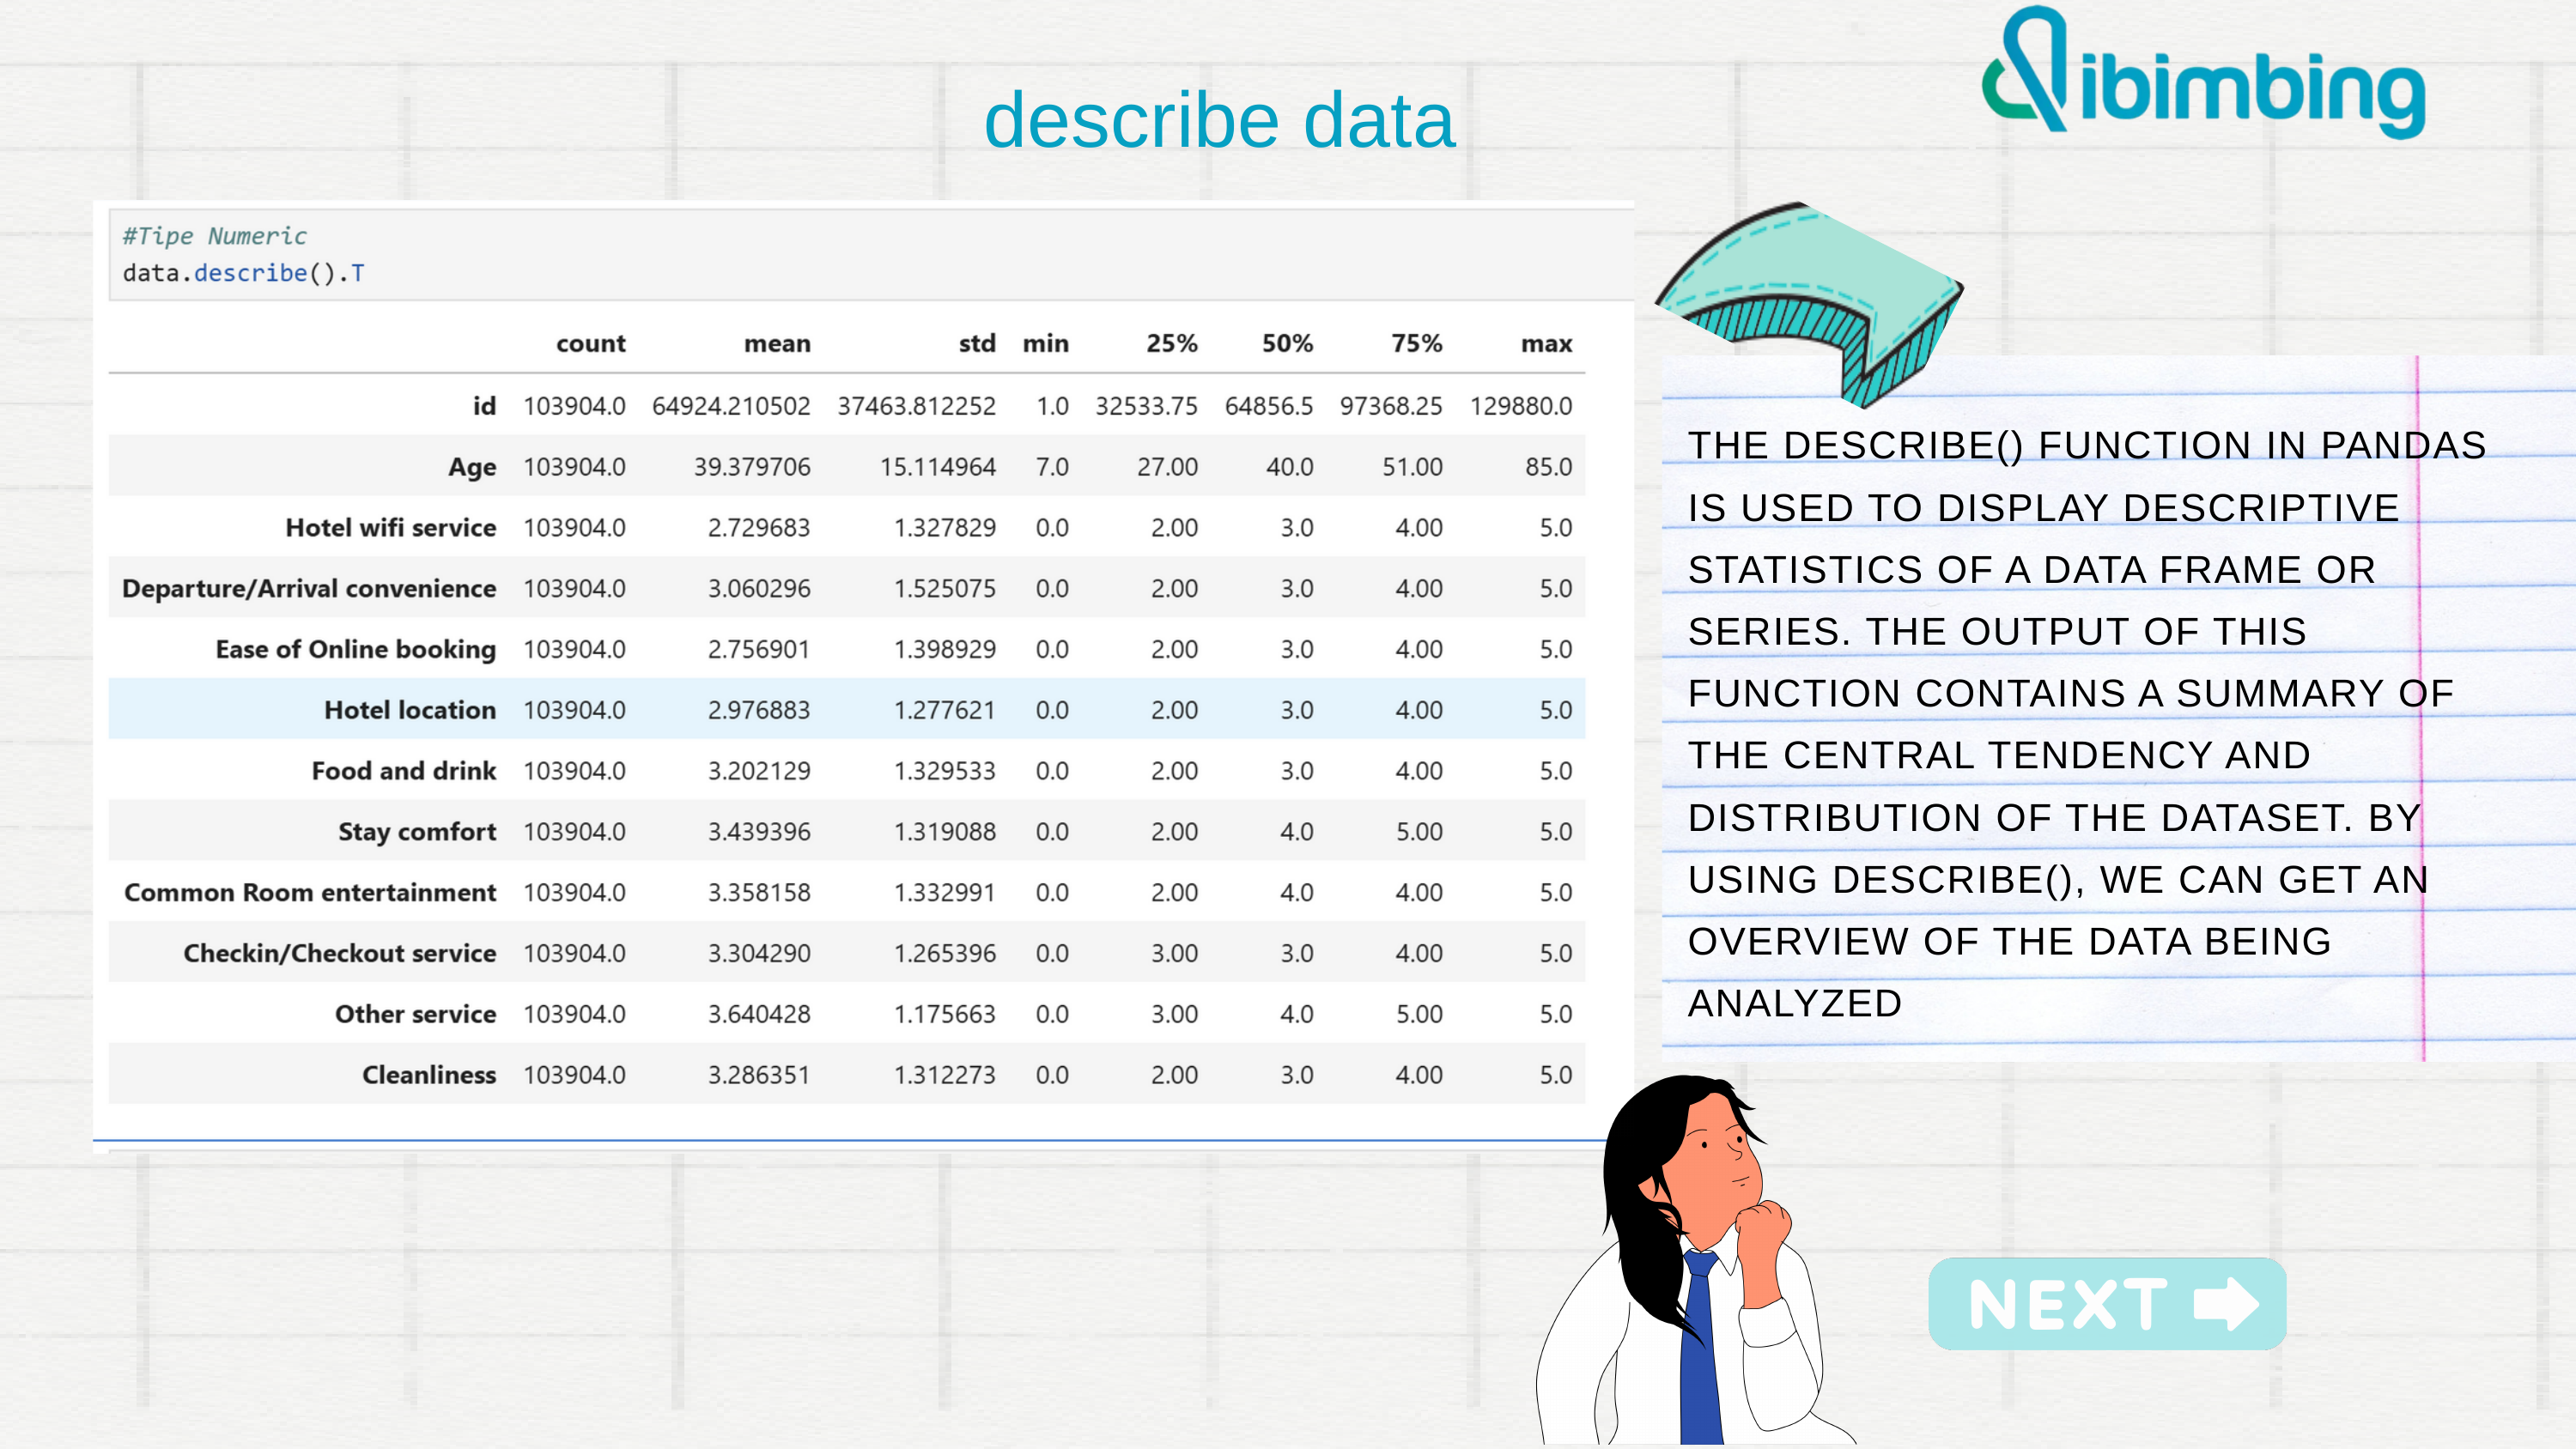

describe data

THE DESCRIBE() FUNCTION IN PANDAS IS USED TO DISPLAY DESCRIPTIVE STATISTICS OF A DATA FRAME OR SERIES. THE OUTPUT OF THIS FUNCTION CONTAINS A SUMMARY OF THE CENTRAL TENDENCY AND DISTRIBUTION OF THE DATASET. BY USING DESCRIBE(), WE CAN GET AN OVERVIEW OF THE DATA BEING ANALYZED